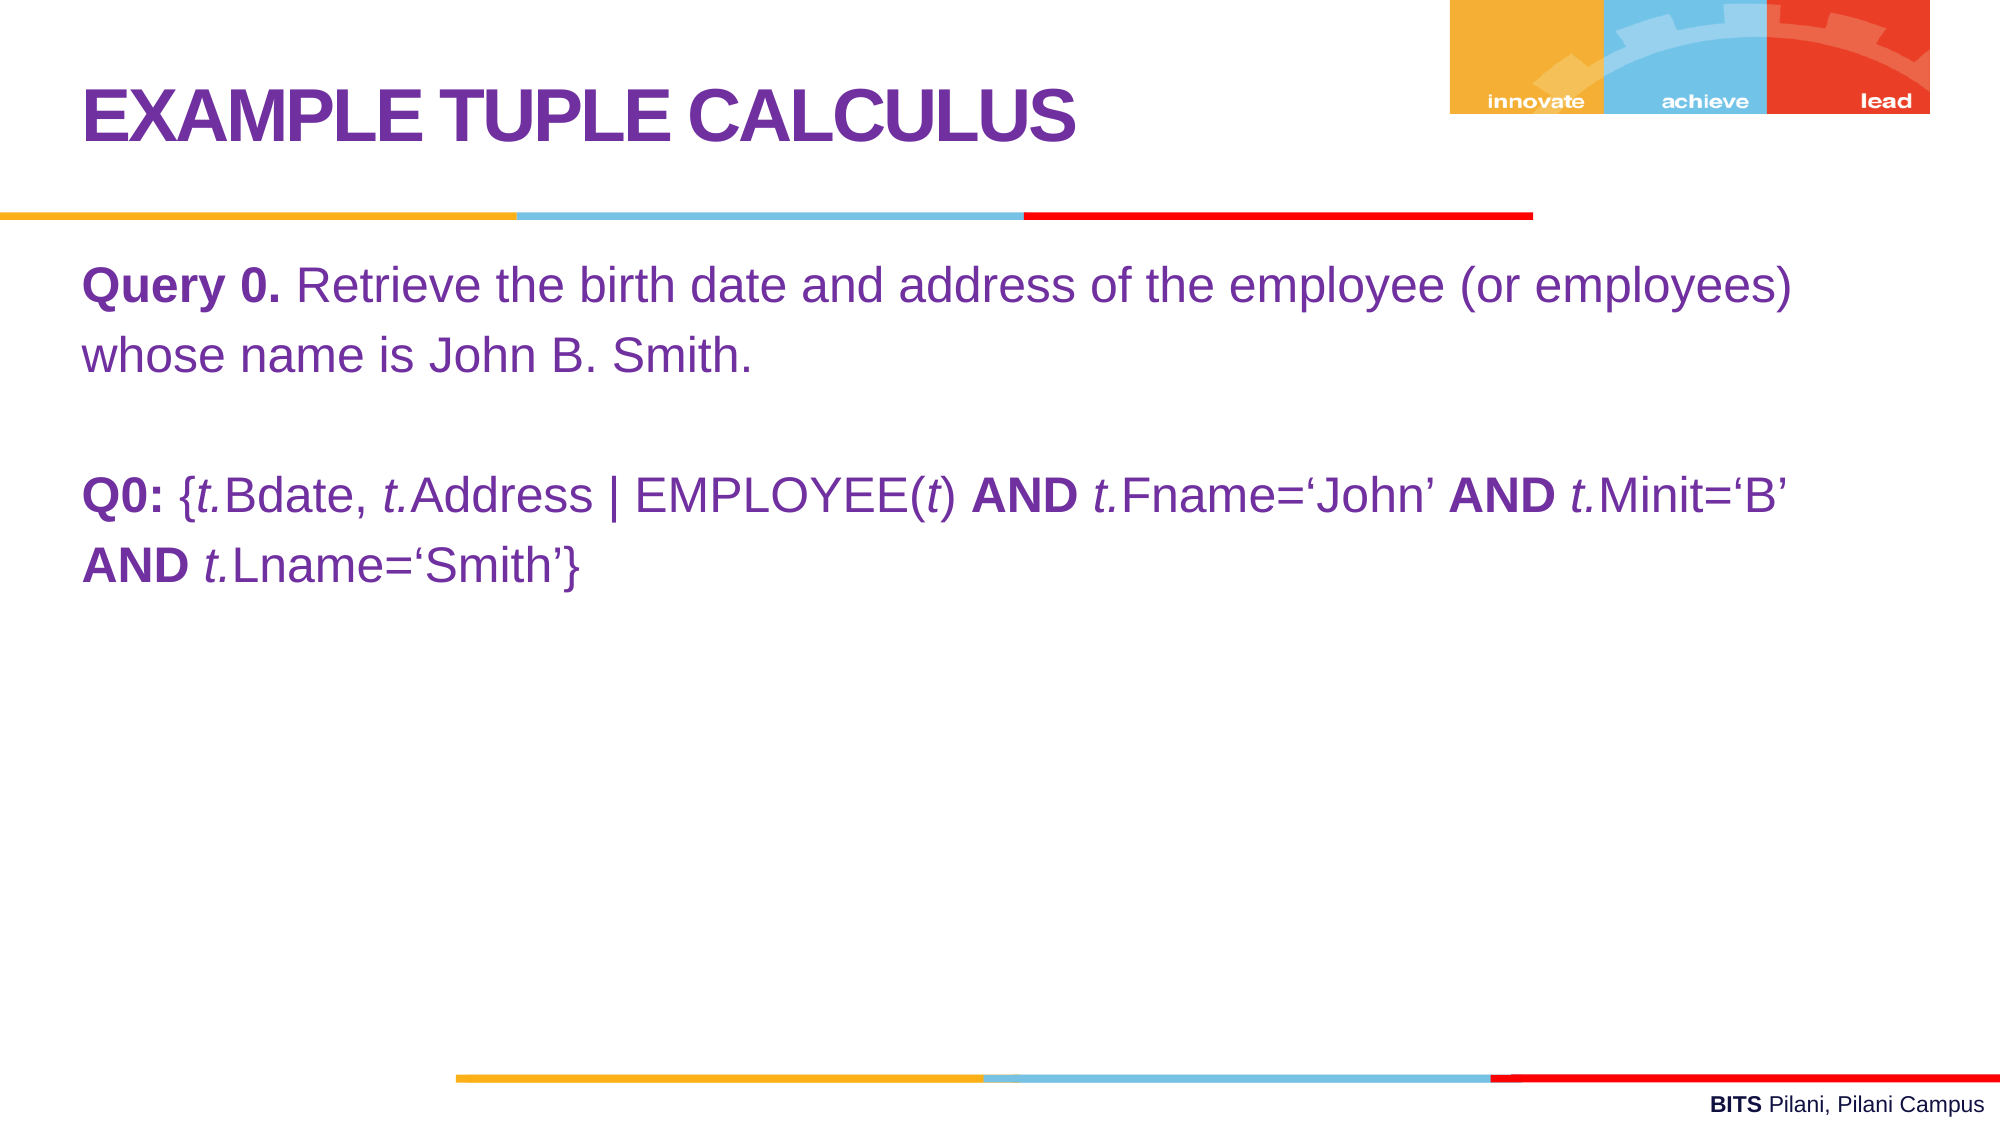

EXAMPLE TUPLE CALCULUS
Query 0. Retrieve the birth date and address of the employee (or employees)
whose name is John B. Smith.

Q0: {t.Bdate, t.Address | EMPLOYEE(t) AND t.Fname=‘John’ AND t.Minit=‘B’
AND t.Lname=‘Smith’}